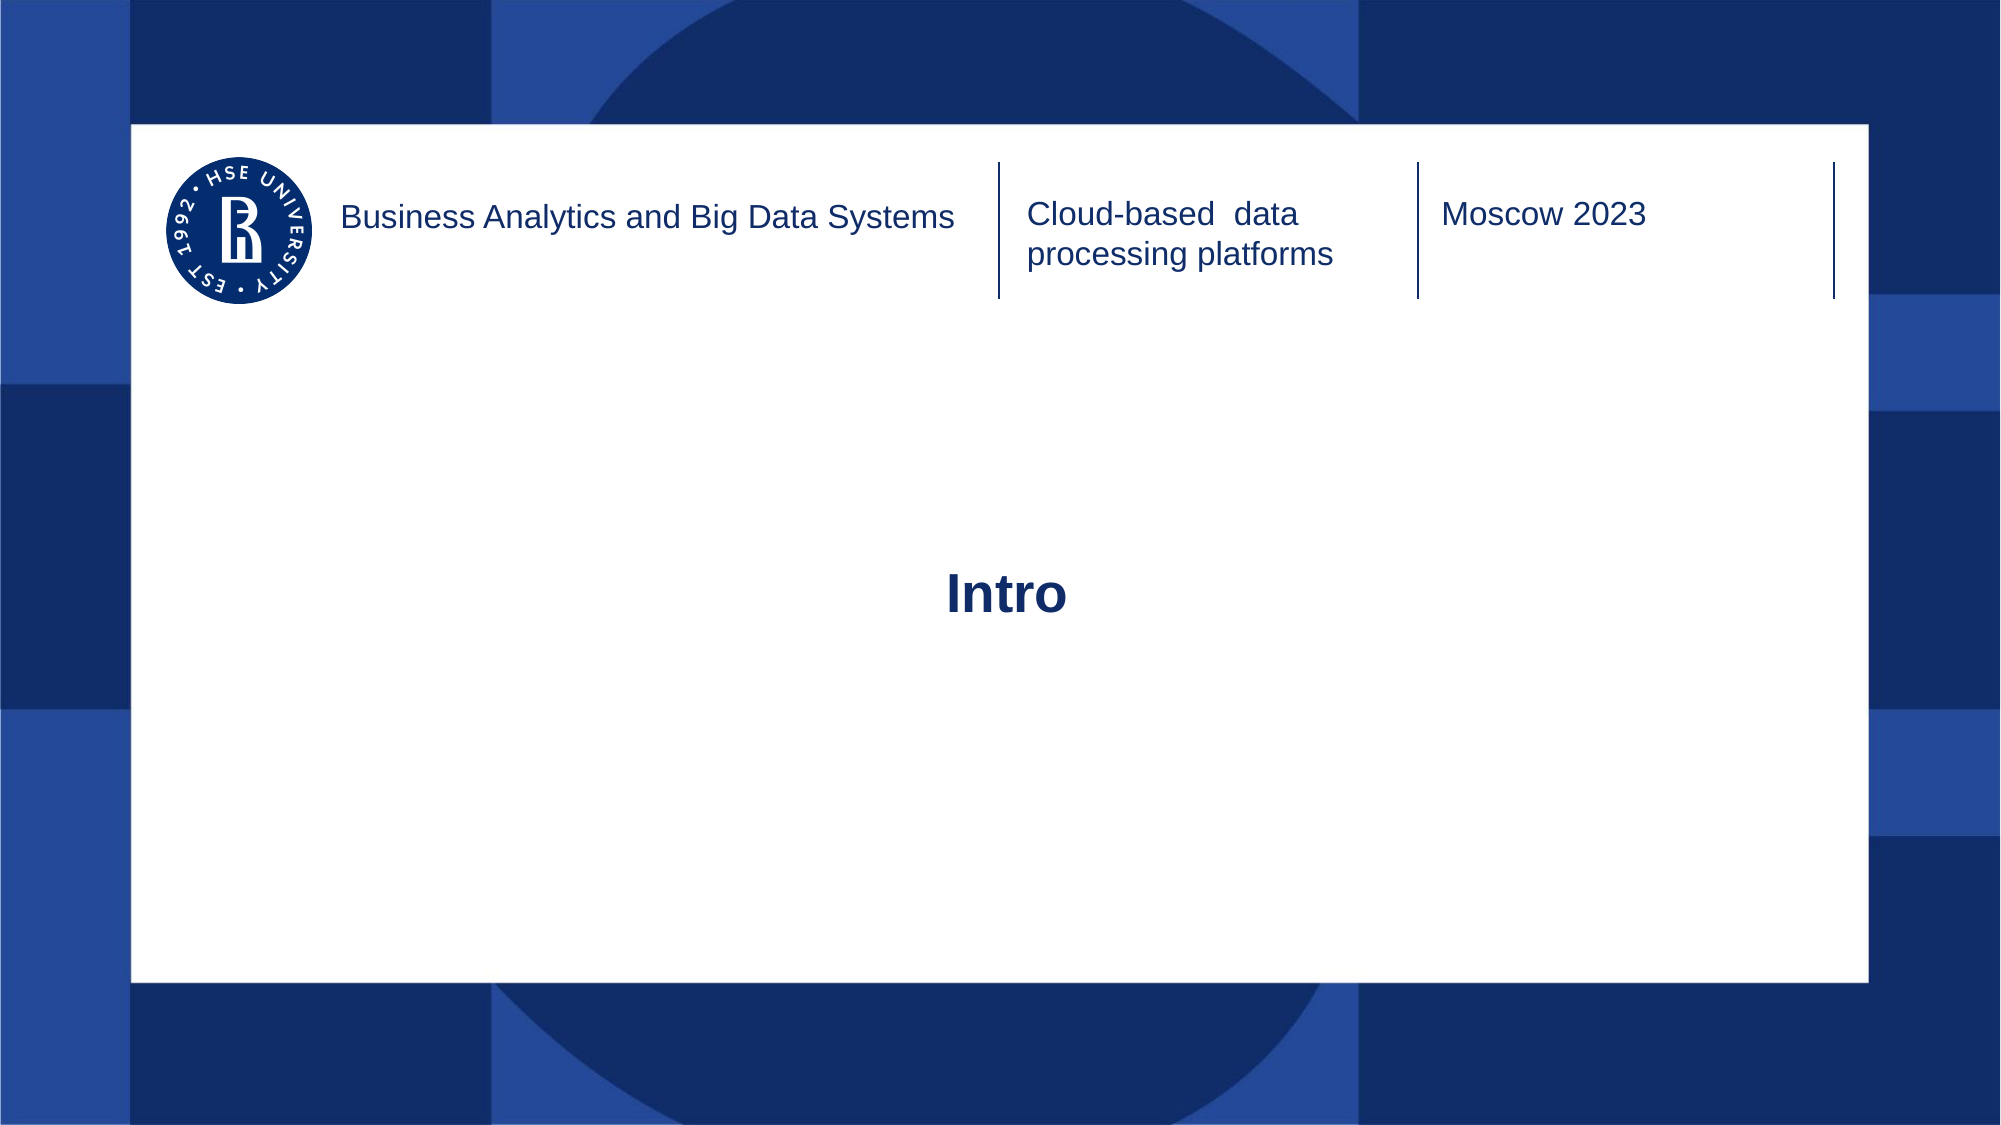

Cloud-based  data processing platforms
Moscow 2023
Business Analytics and Big Data Systems
# Intro